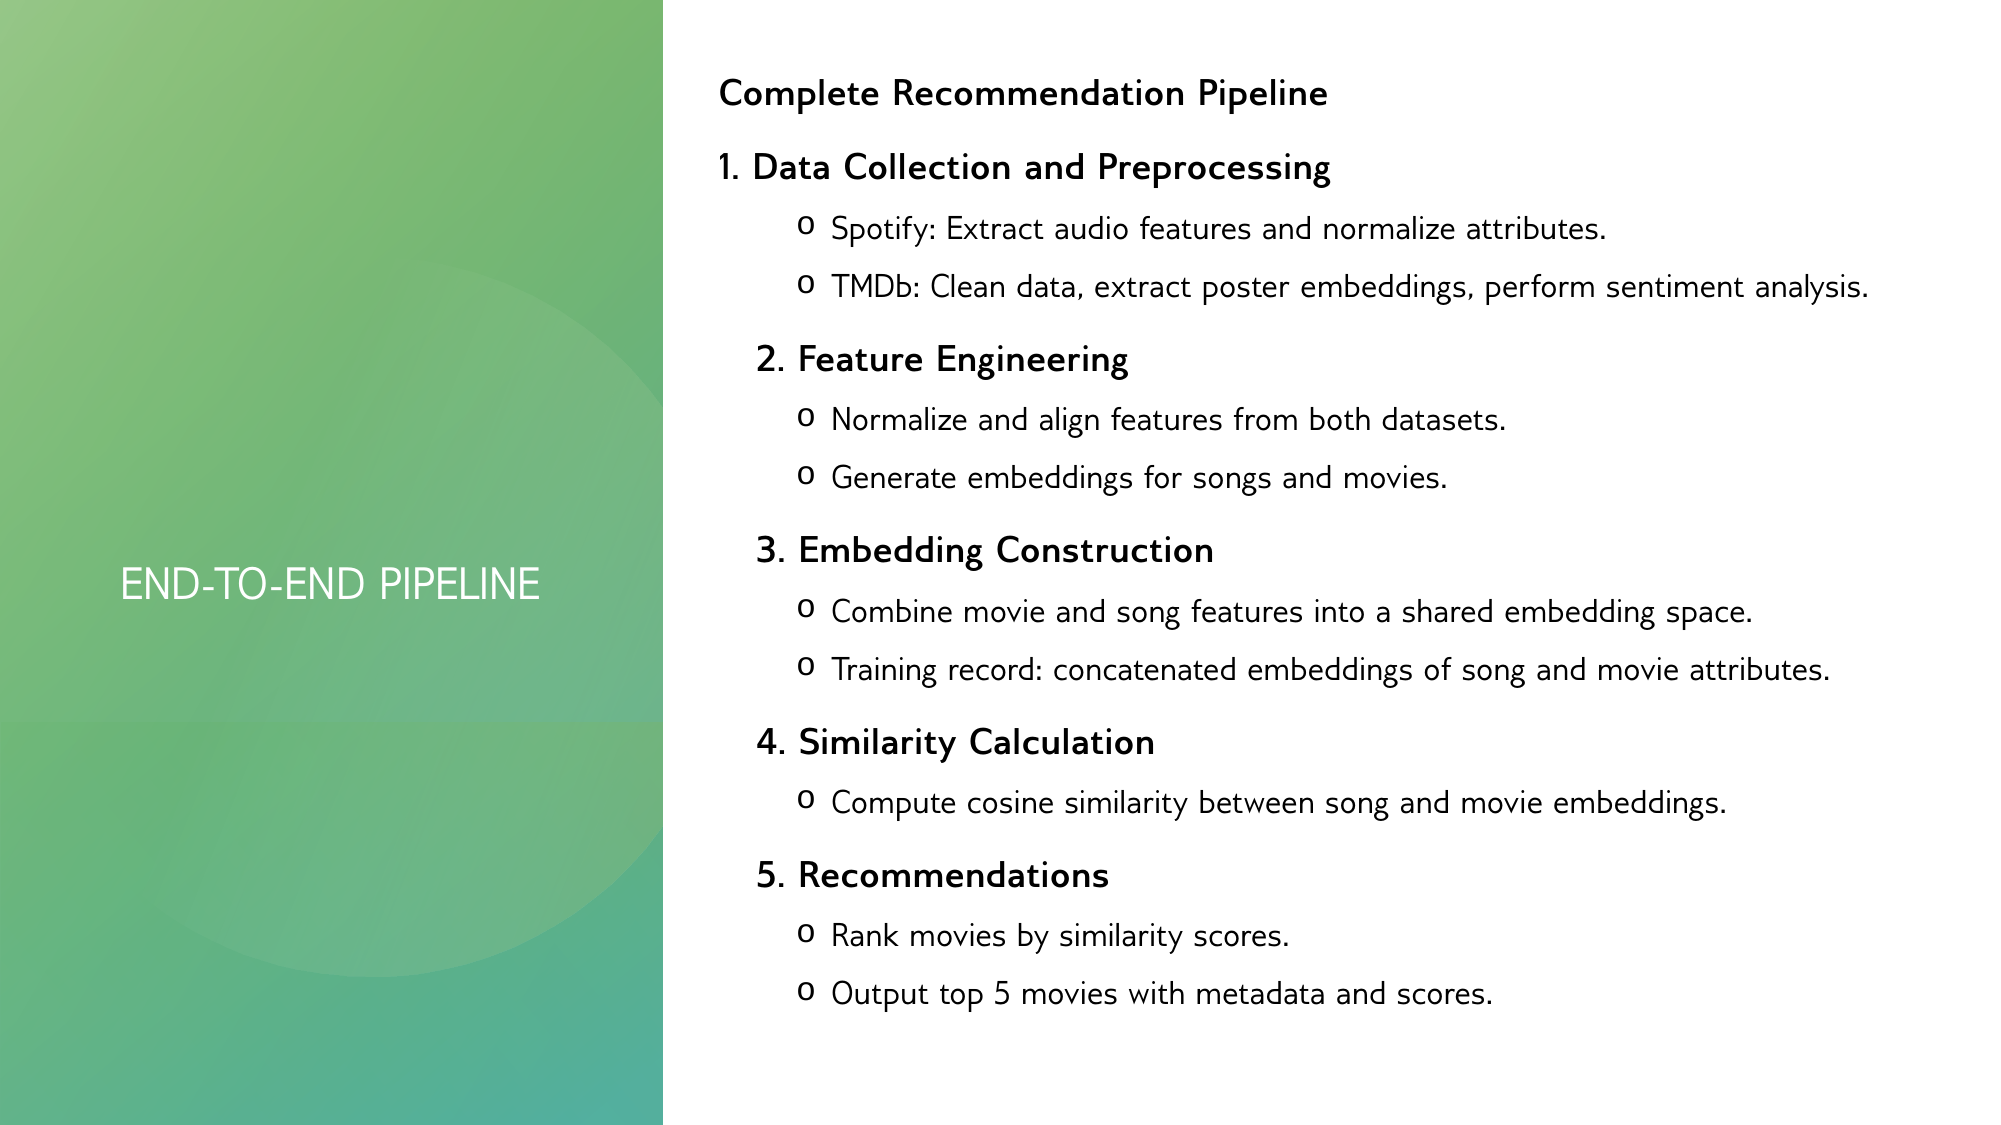

Complete Recommendation Pipeline
1. Data Collection and Preprocessing
Spotify: Extract audio features and normalize attributes.
TMDb: Clean data, extract poster embeddings, perform sentiment analysis.
2. Feature Engineering
Normalize and align features from both datasets.
Generate embeddings for songs and movies.
3. Embedding Construction
Combine movie and song features into a shared embedding space.
Training record: concatenated embeddings of song and movie attributes.
4. Similarity Calculation
Compute cosine similarity between song and movie embeddings.
5. Recommendations
Rank movies by similarity scores.
Output top 5 movies with metadata and scores.

# END-TO-END PIPELINE